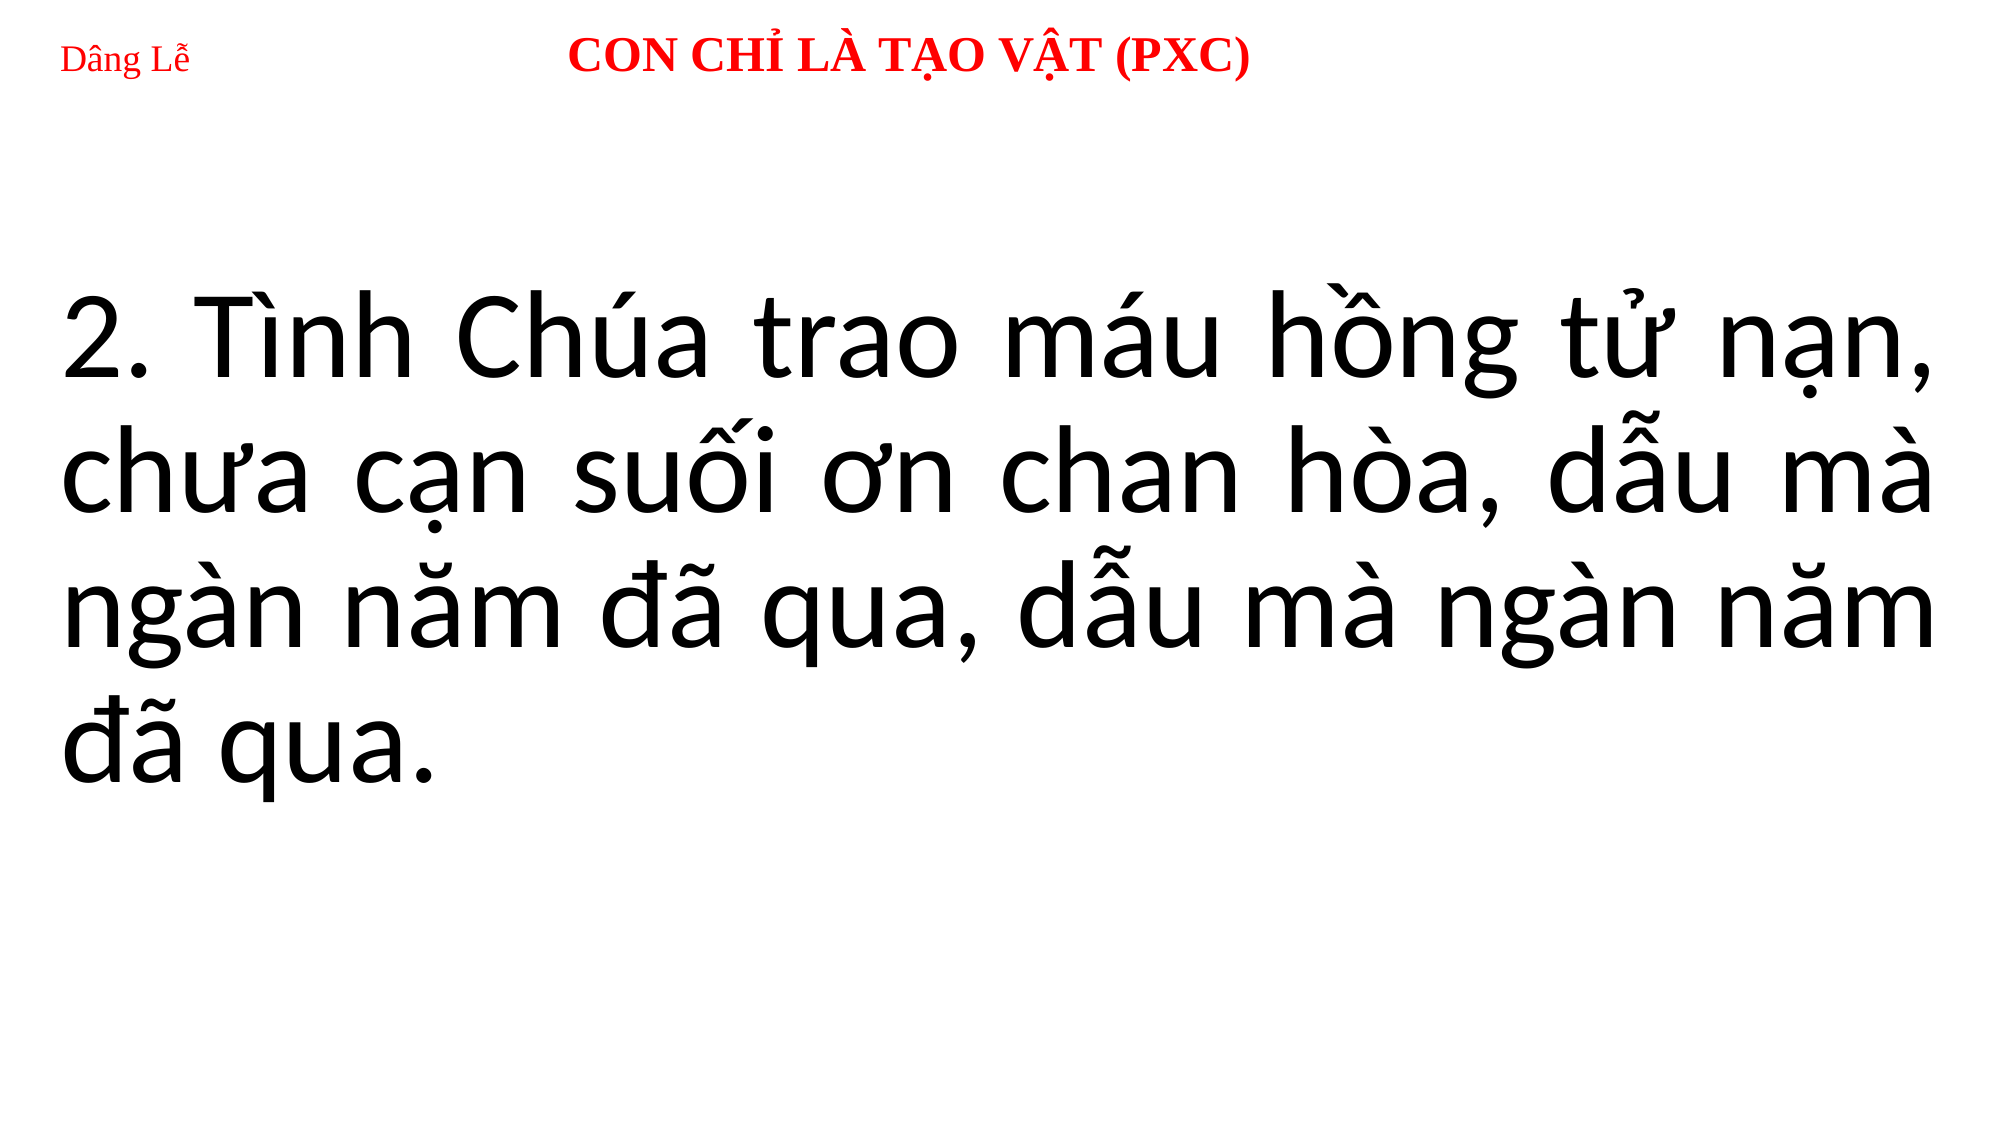

# Dâng Lễ              		      CON CHỈ LÀ TẠO VẬT (PXC)
2. Tình Chúa trao máu hồng tử nạn, chưa cạn suối ơn chan hòa, dẫu mà ngàn năm đã qua, dẫu mà ngàn năm đã qua.